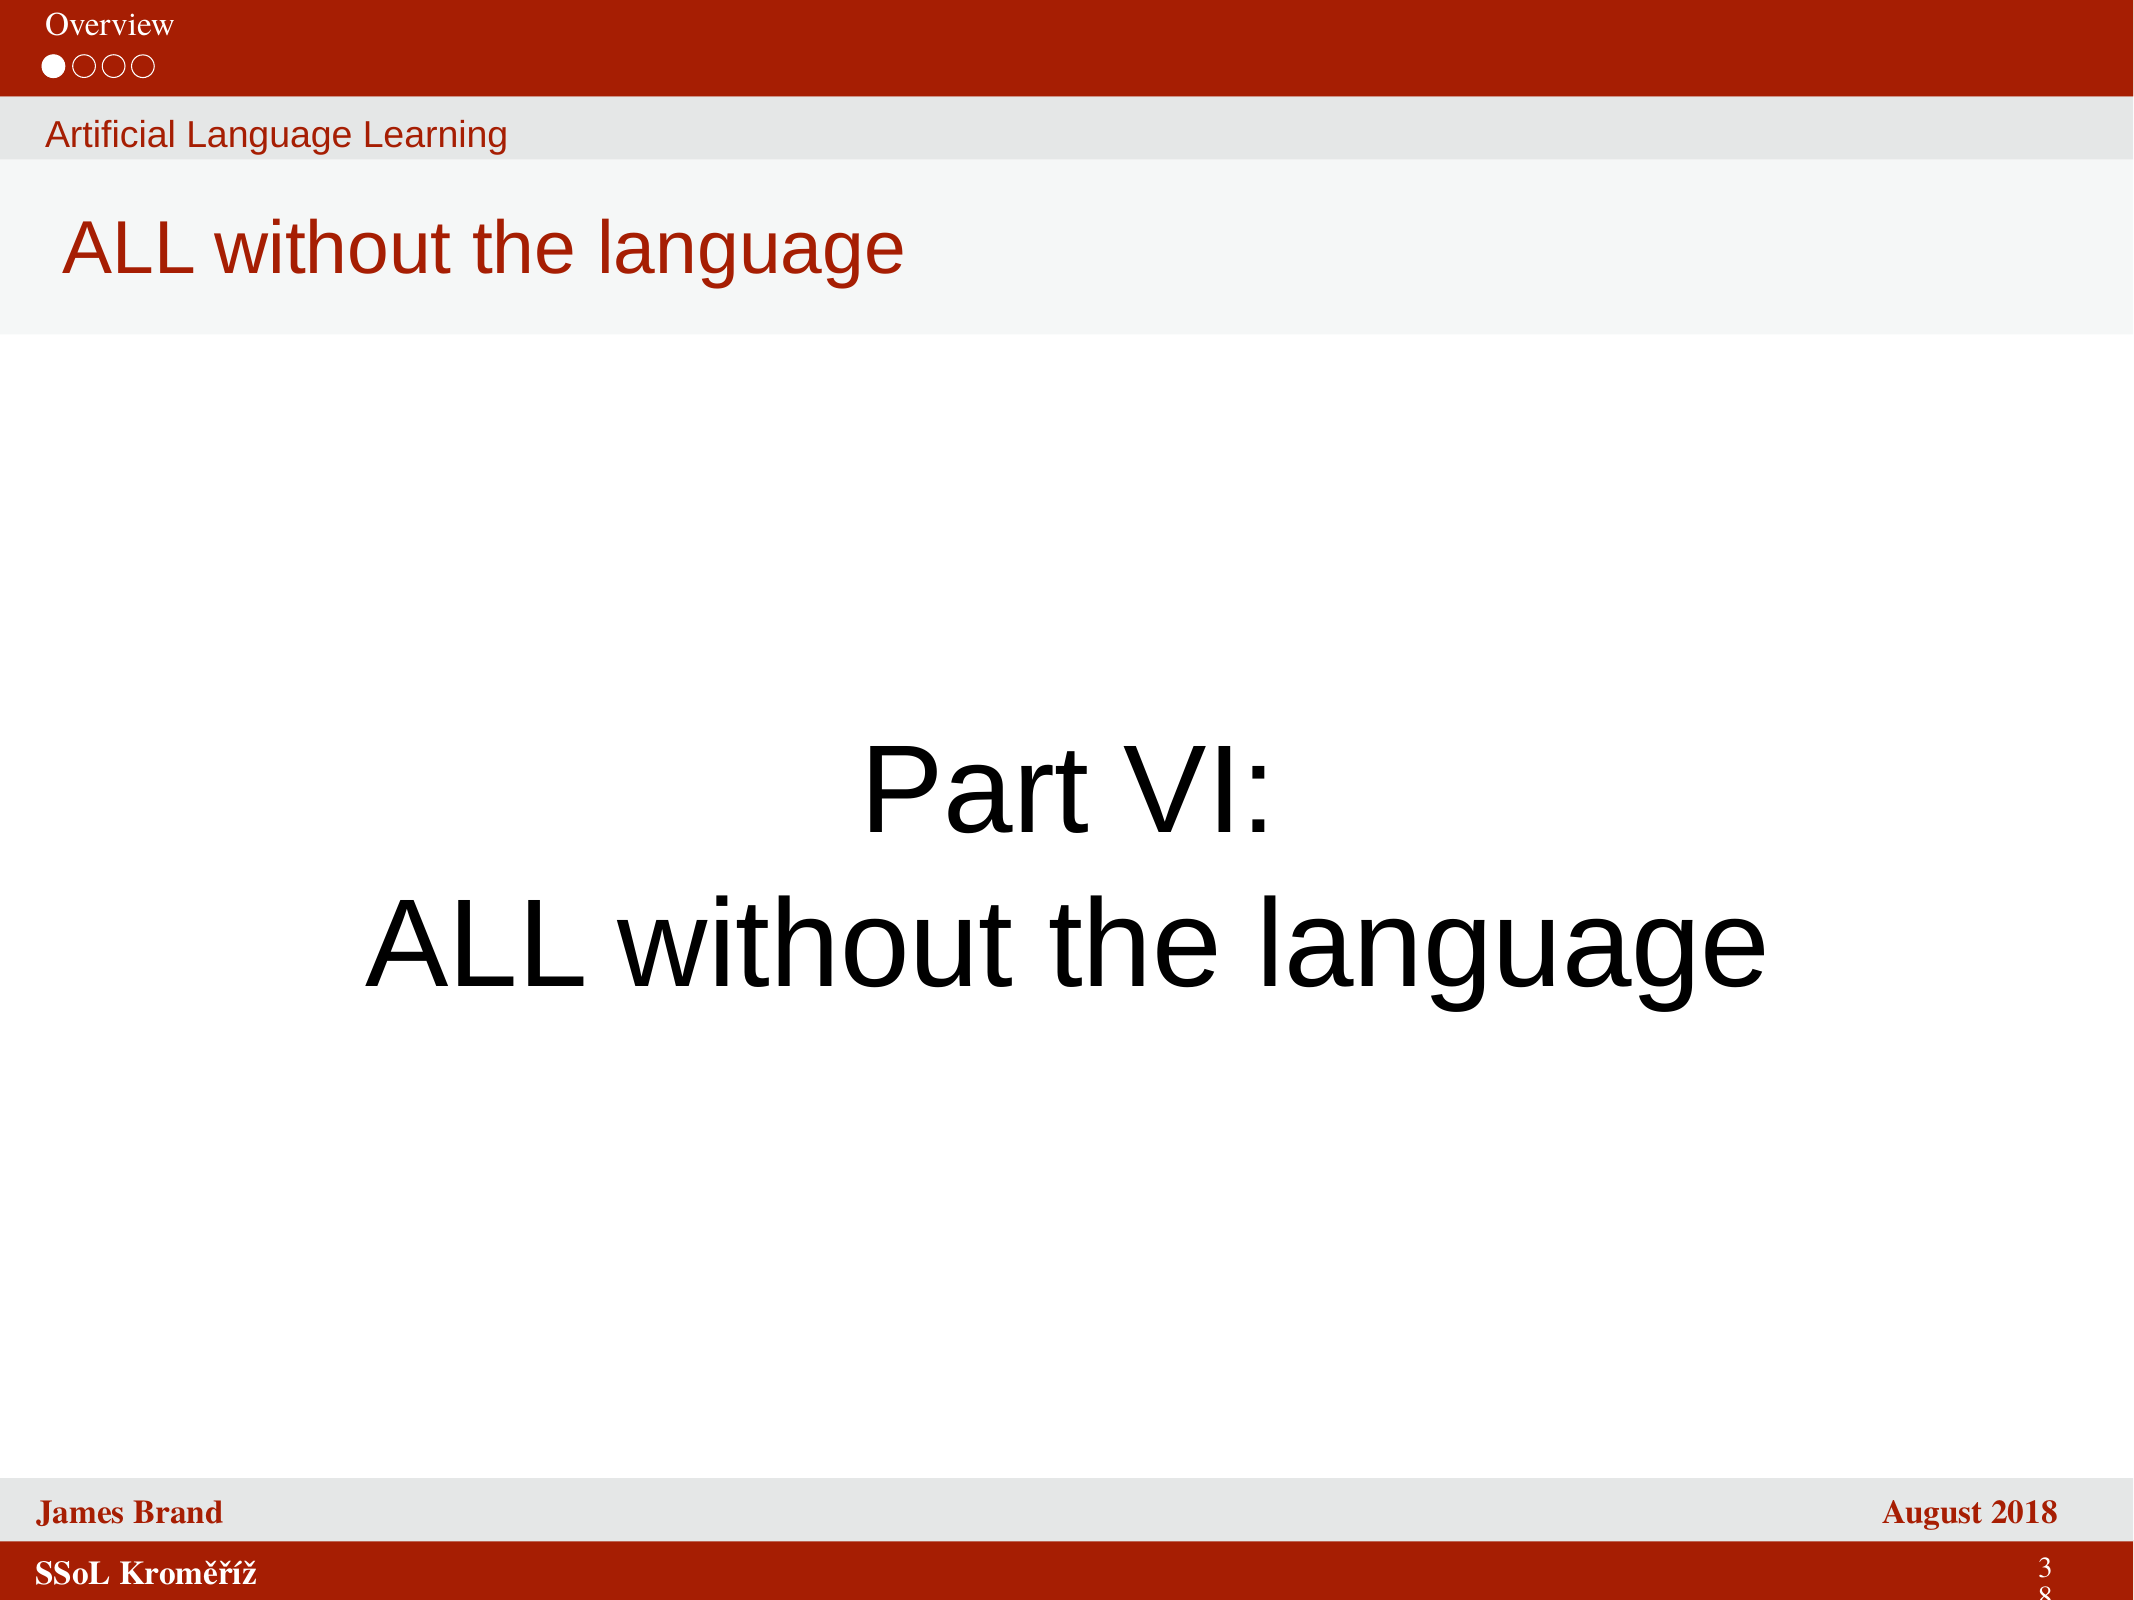

Overview

Artificial Language Learning
ALL without the language

Part VI:
ALL without the language
38